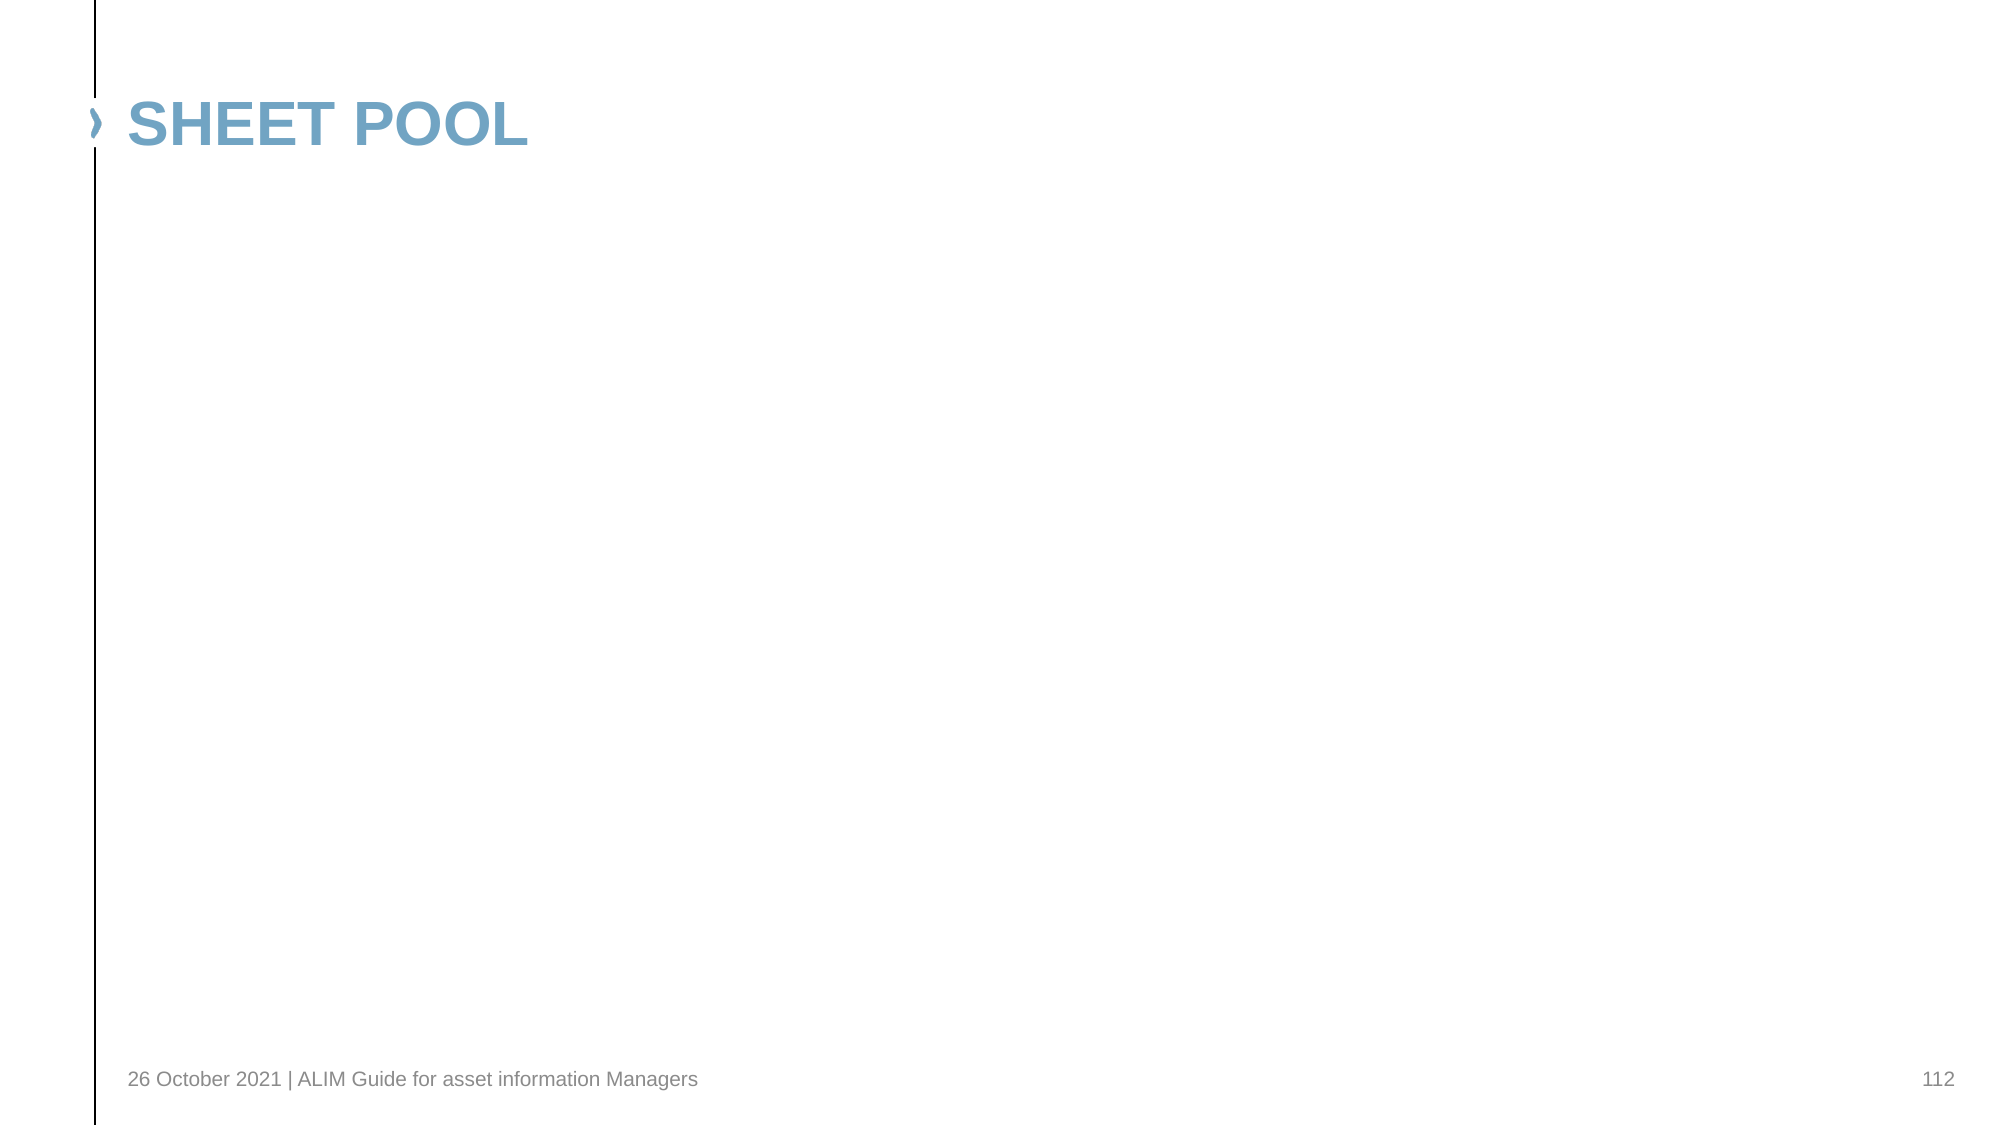

# Sheet pool
26 October 2021 | ALIM Guide for asset information Managers

112